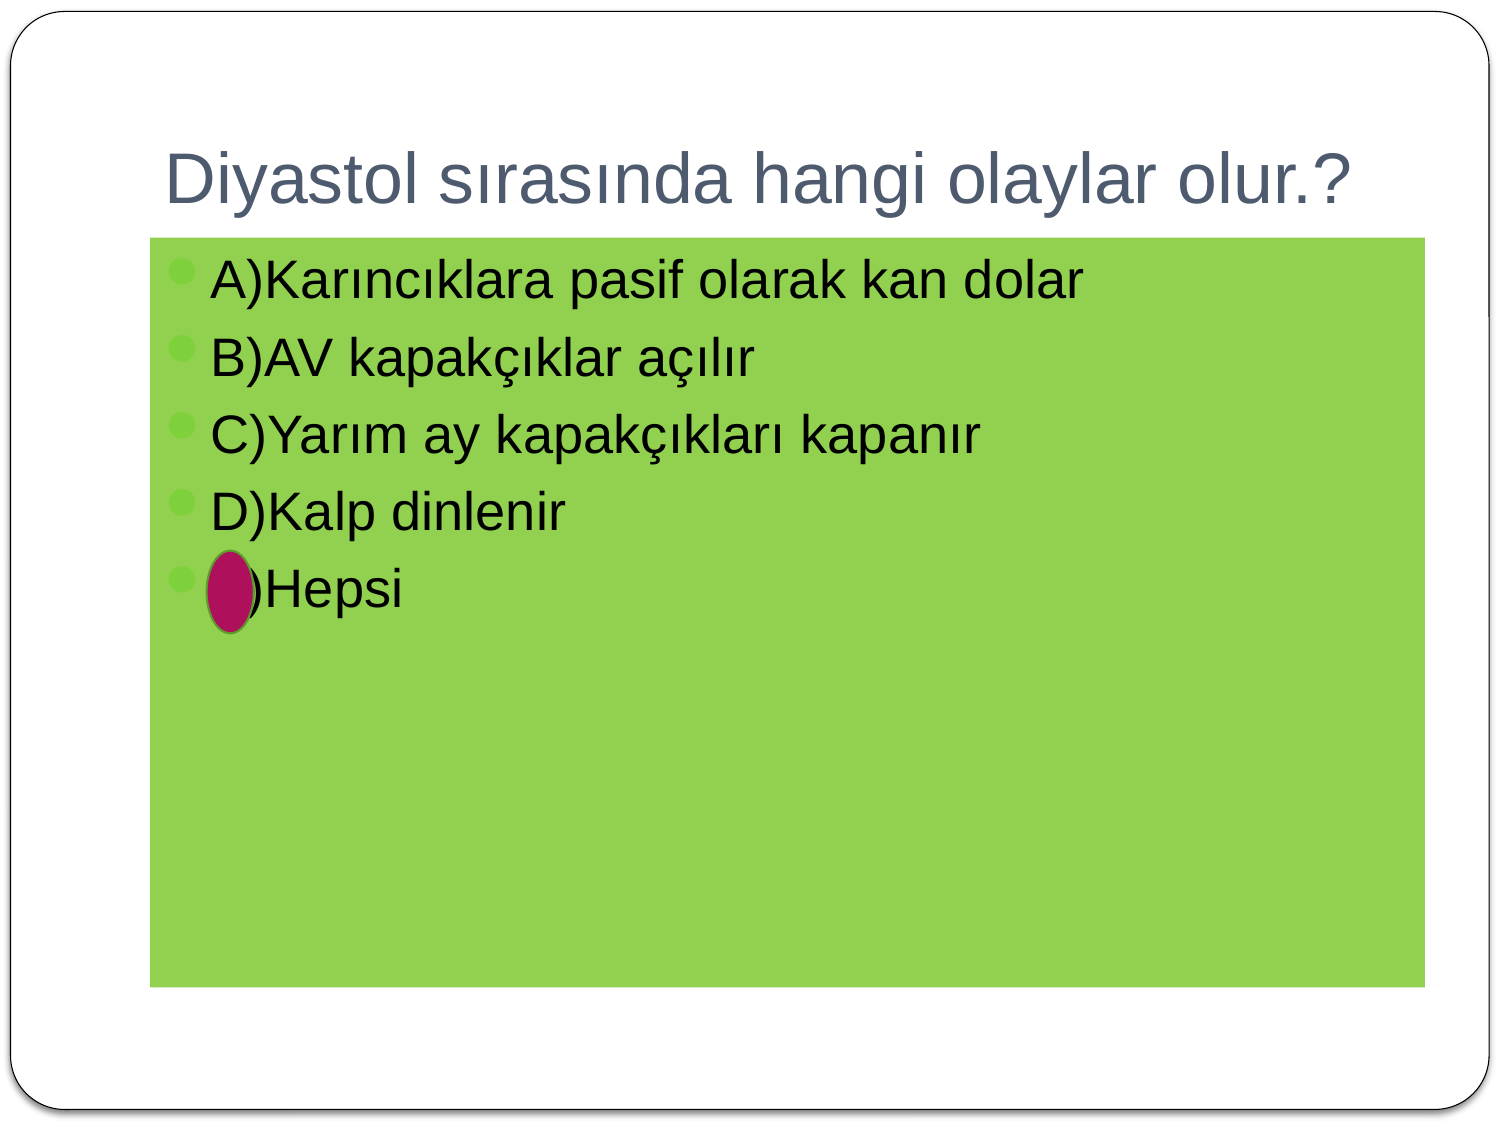

# Diyastol sırasında hangi olaylar olur.?
A)Karıncıklara pasif olarak kan dolar
B)AV kapakçıklar açılır
C)Yarım ay kapakçıkları kapanır
D)Kalp dinlenir
E)Hepsi